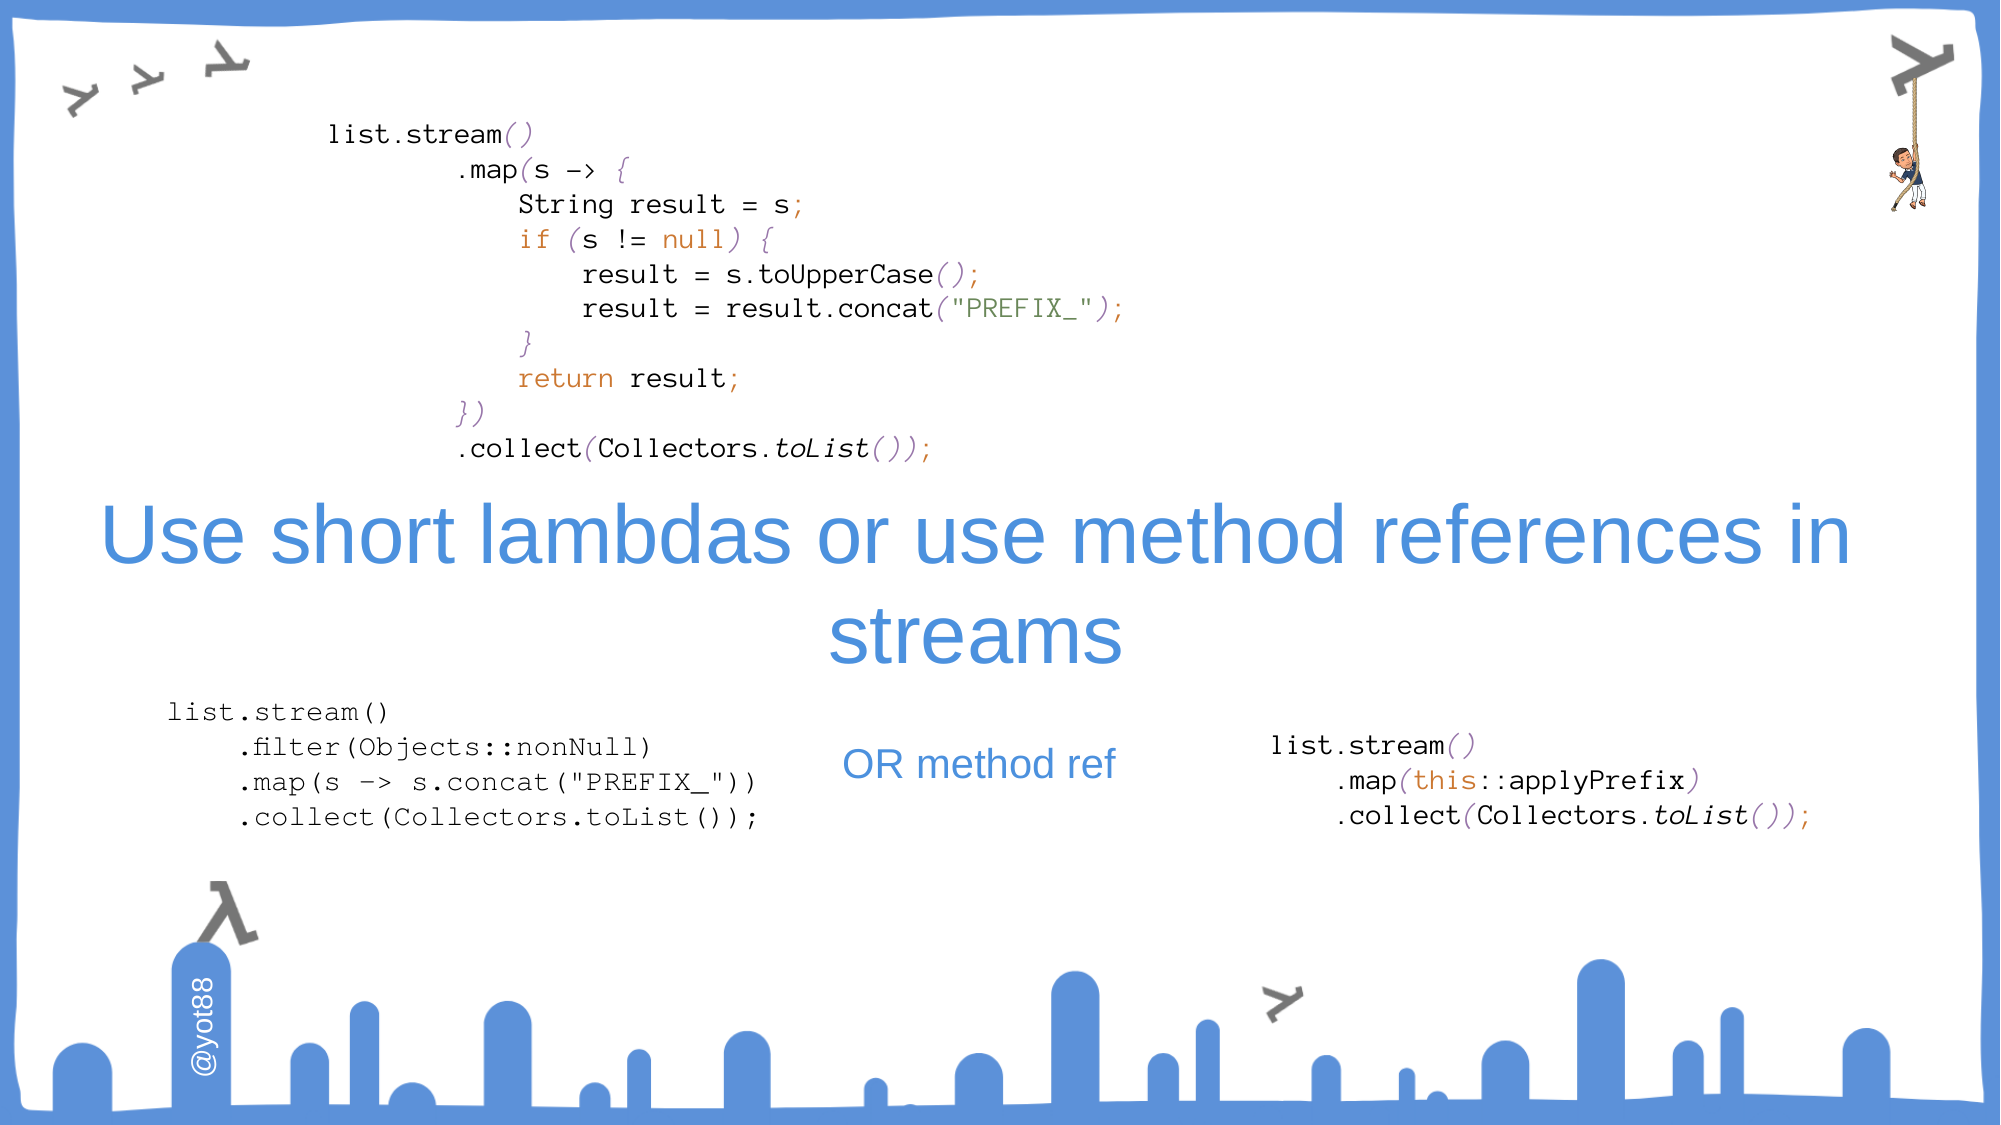

list.stream()
        .map(s -> {
            String result = s;
            if (s != null) {
                result = s.toUpperCase();
                result = result.concat("PREFIX_");
            }
            return result;
        })
        .collect(Collectors.toList());

Use short lambdas or use method references in streams
list.stream()
    .filter(Objects::nonNull)
    .map(s -> s.concat("PREFIX_"))
    .collect(Collectors.toList());
list.stream()
    .map(this::applyPrefix)
    .collect(Collectors.toList());
OR method ref